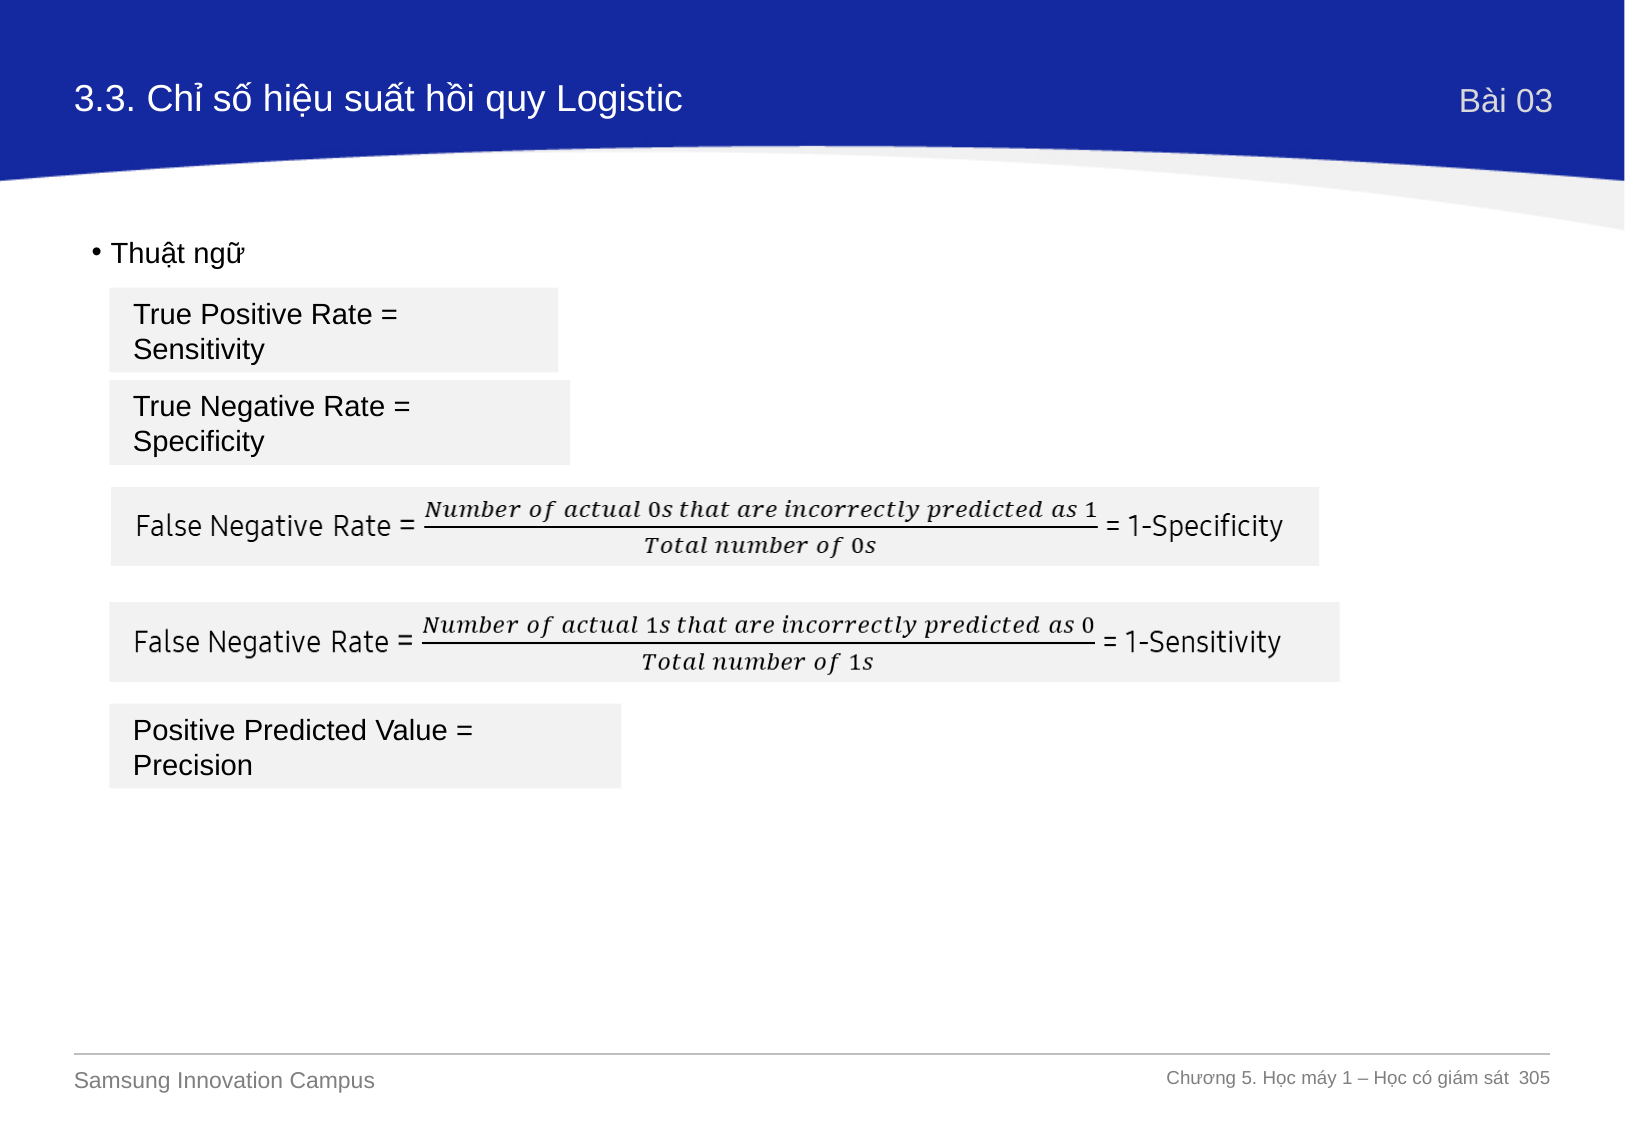

3.3. Chỉ số hiệu suất hồi quy Logistic
Bài 03
Thuật ngữ
True Positive Rate = Sensitivity
True Negative Rate = Specificity

Positive Predicted Value = Precision